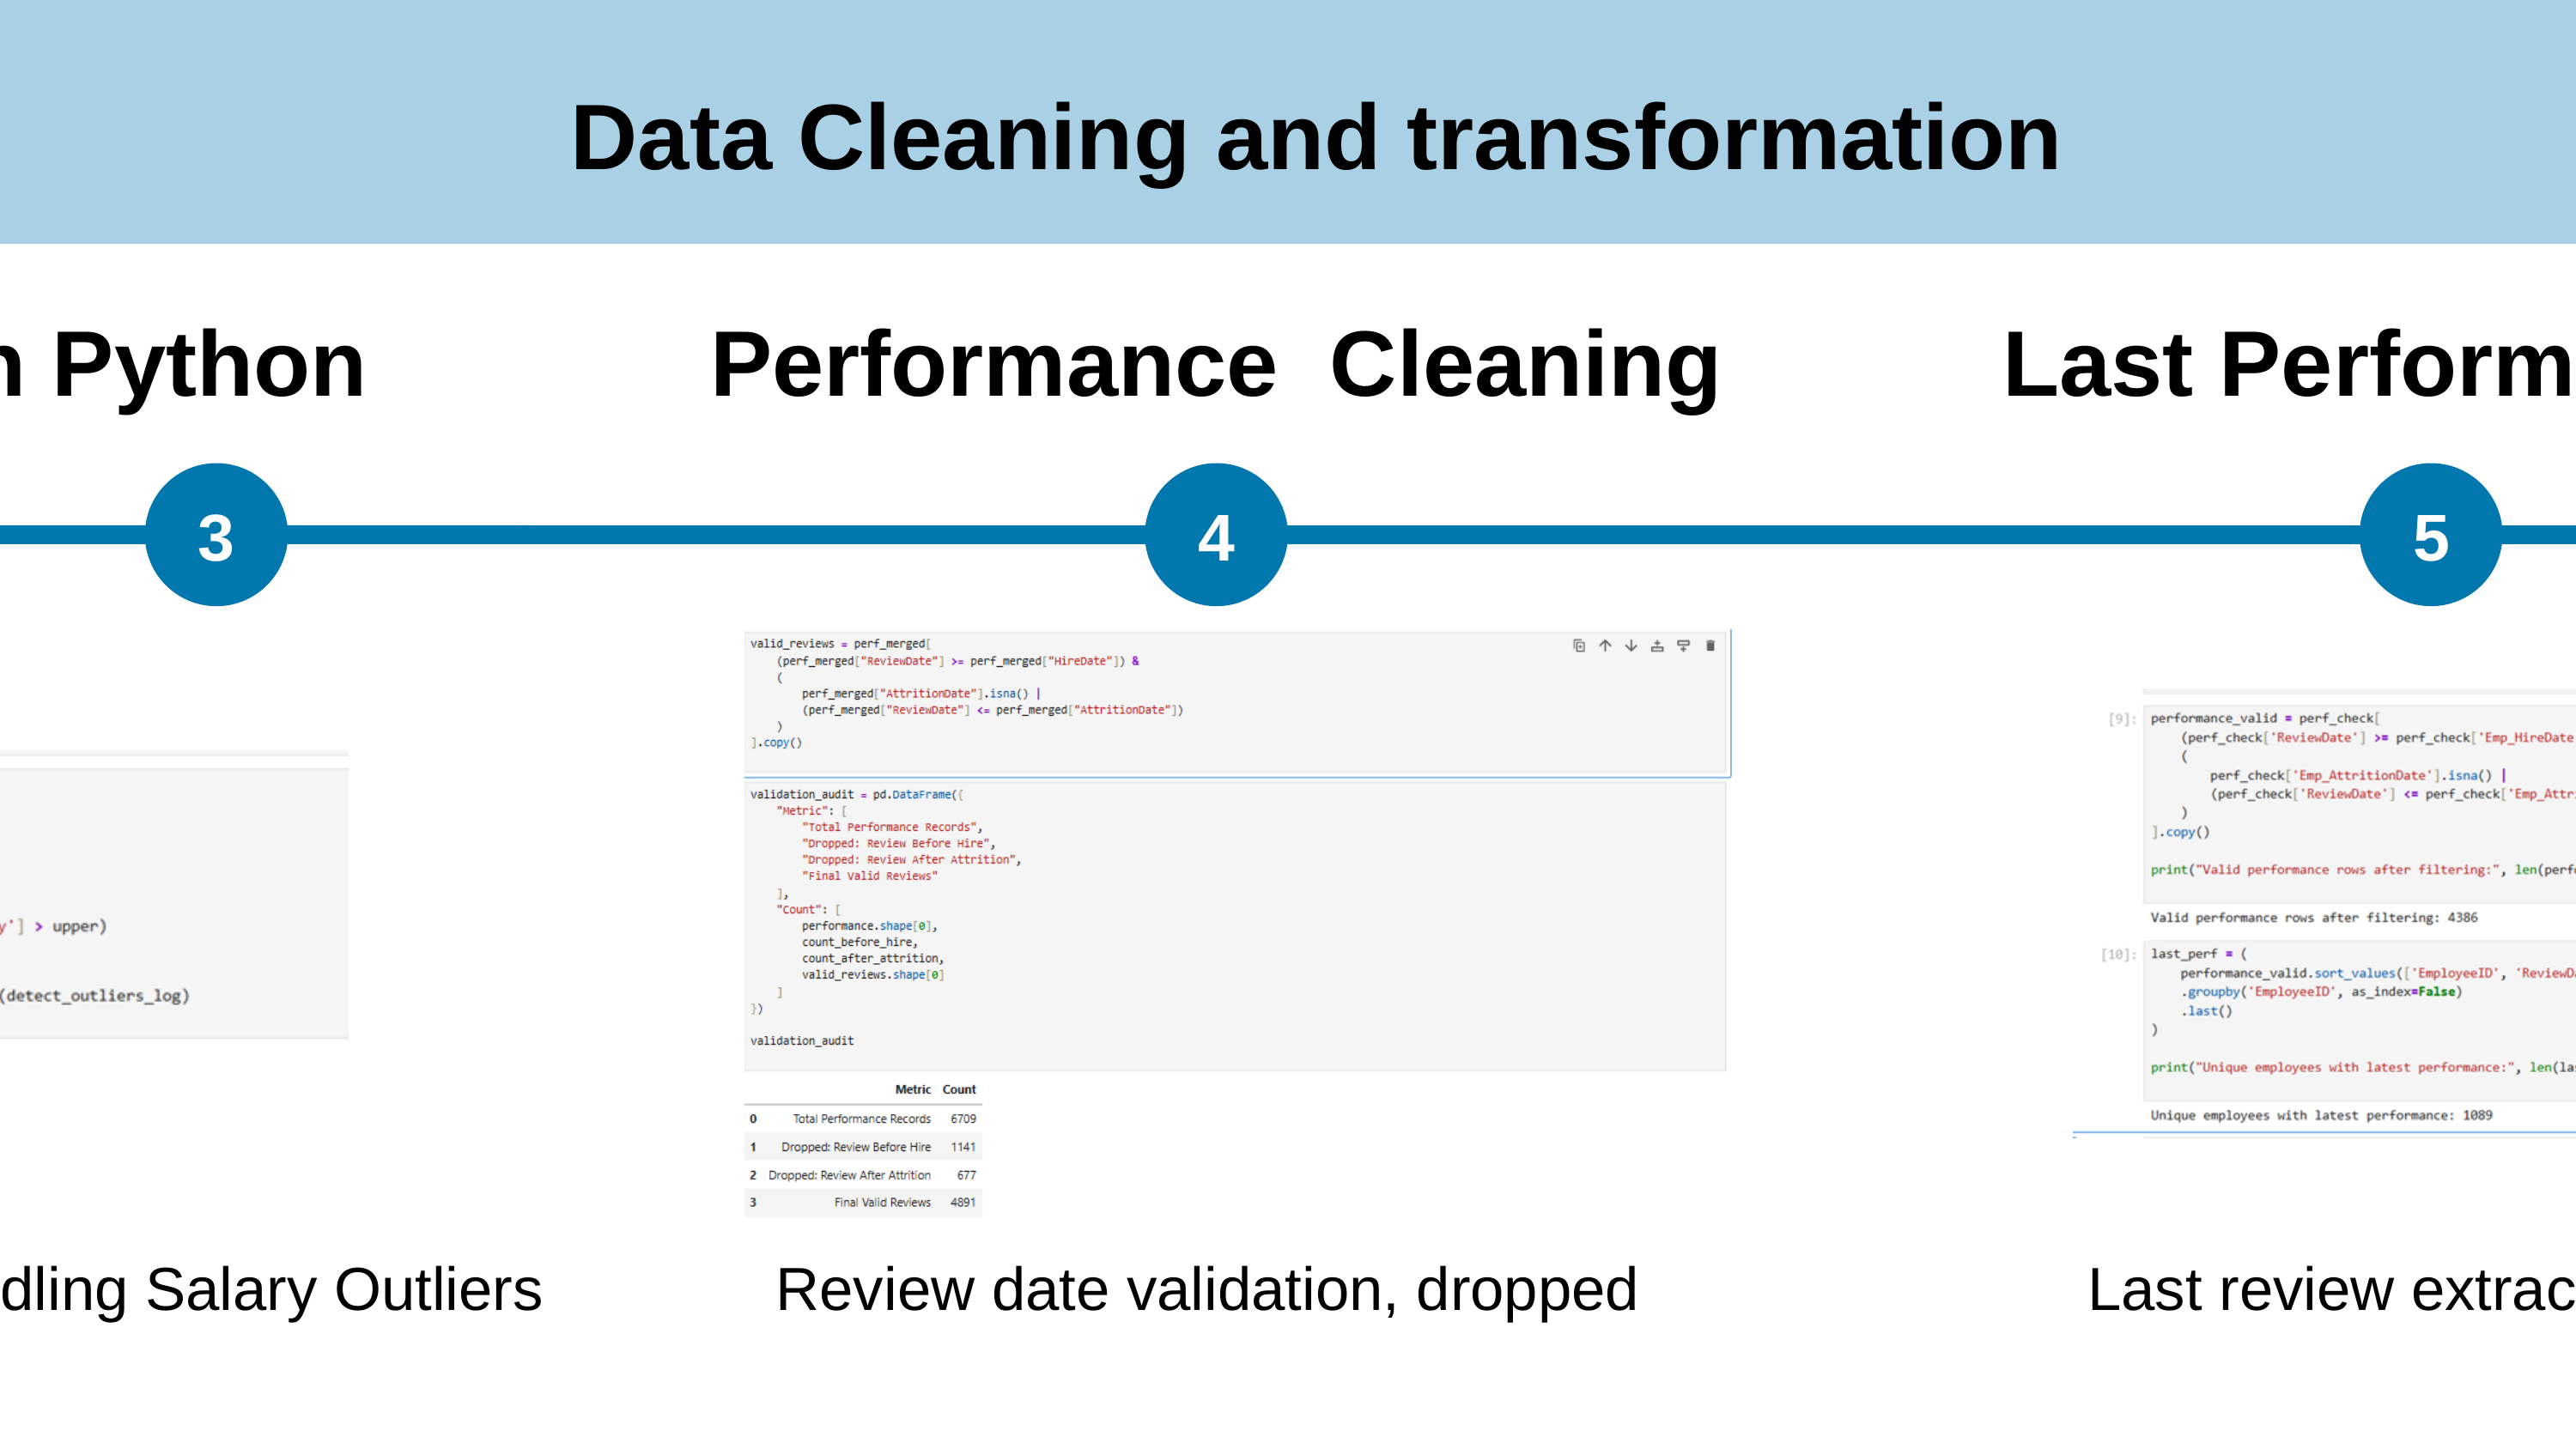

Data Cleaning and transformation
Further Cleaning in Python
Performance  Cleaning
Last Performance merged

3

4

5

Handling Salary Outliers
Review date validation, dropped
Last review extracted and merged